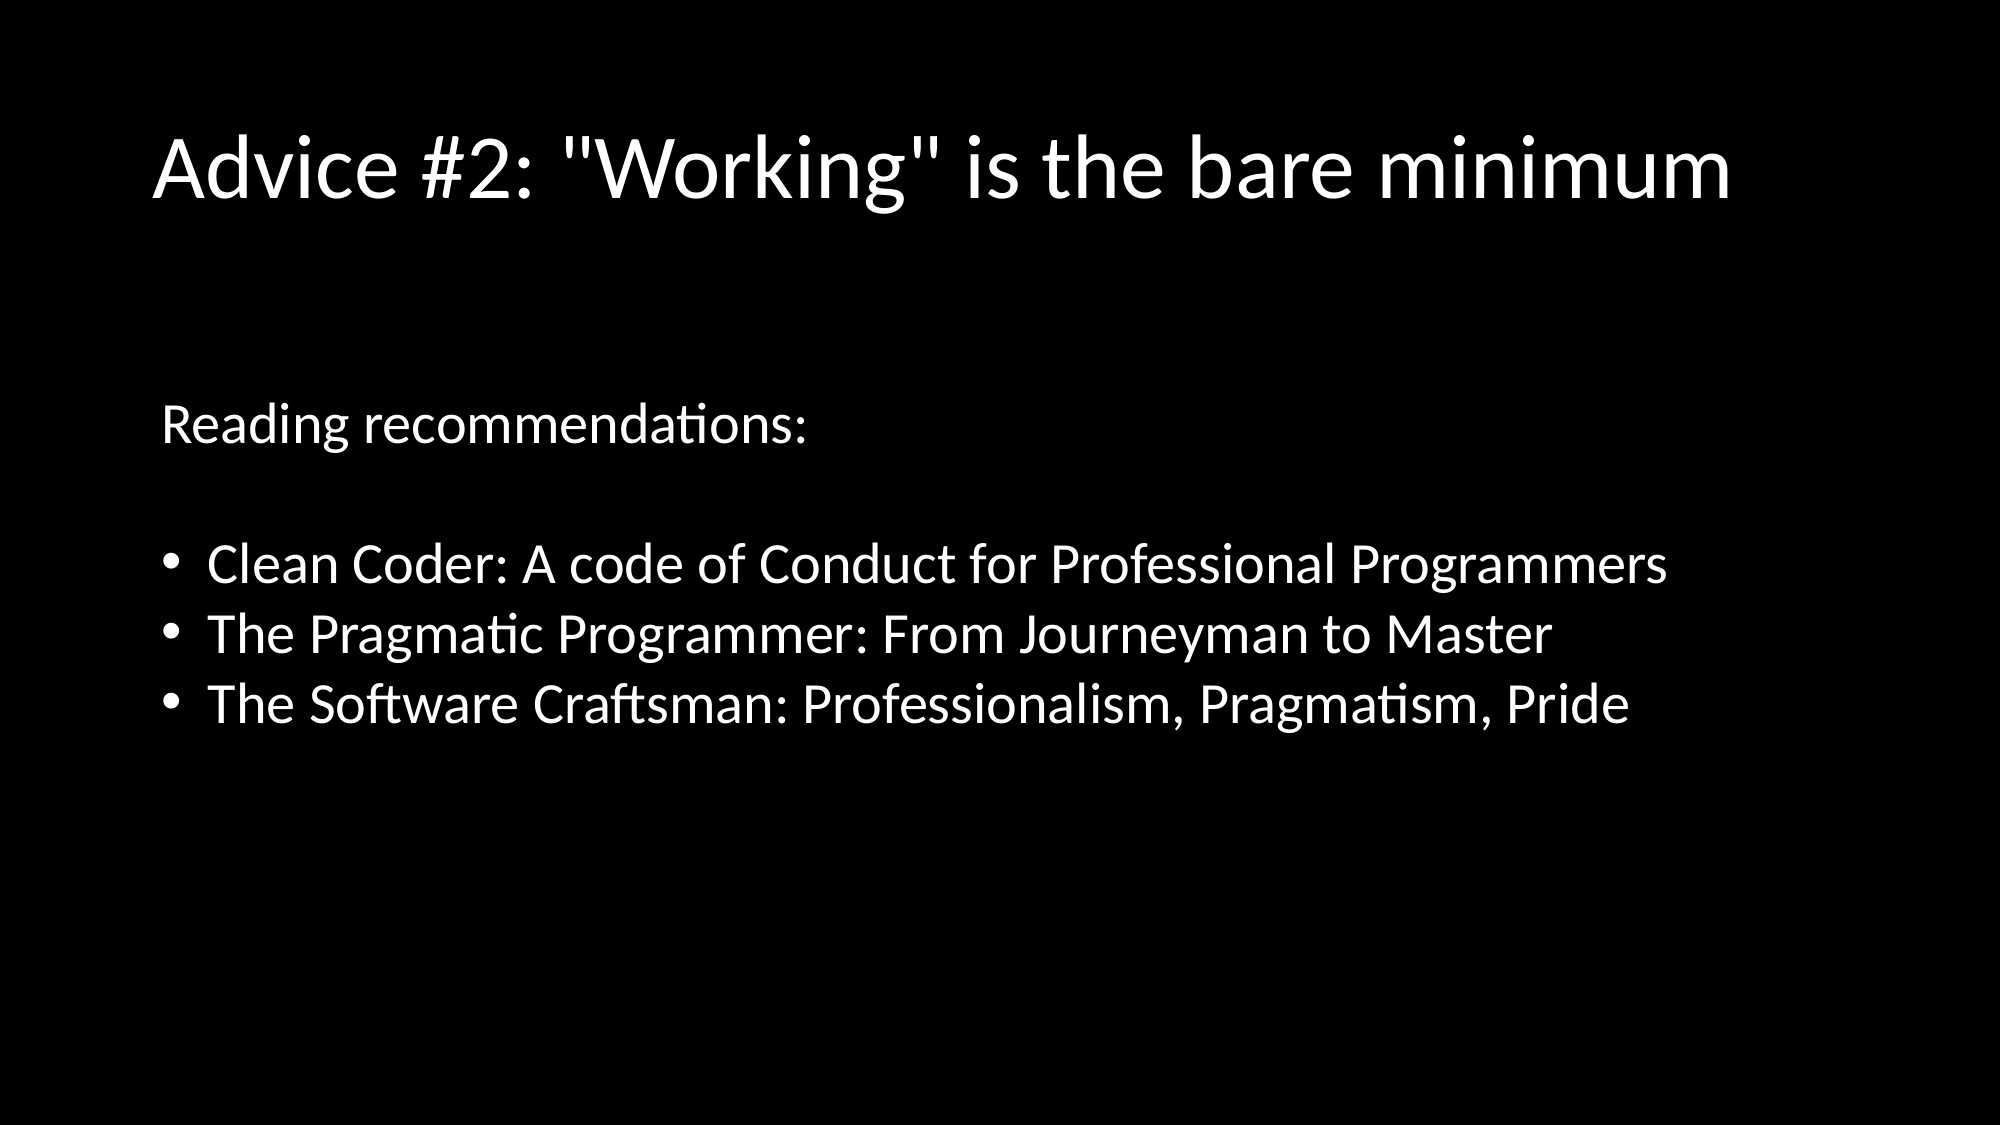

# Advice #2: "Working" is the bare minimum
Reading recommendations:

Clean Coder: A code of Conduct for Professional Programmers
The Pragmatic Programmer: From Journeyman to Master
The Software Craftsman: Professionalism, Pragmatism, Pride